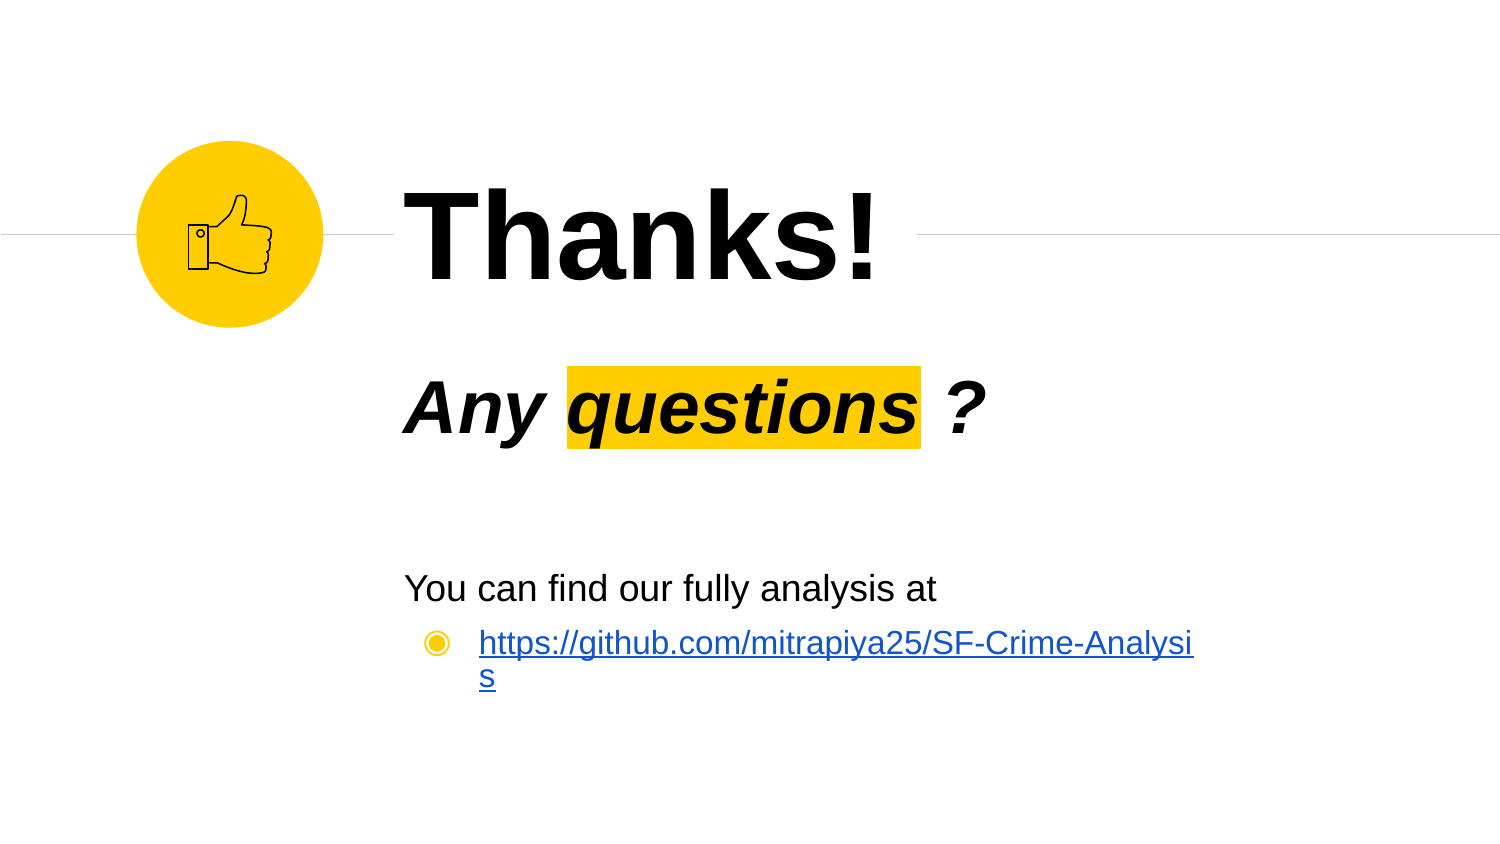

Thanks!

Any questions ?

You can find our fully analysis at
https://github.com/mitrapiya25/SF-Crime-Analysis